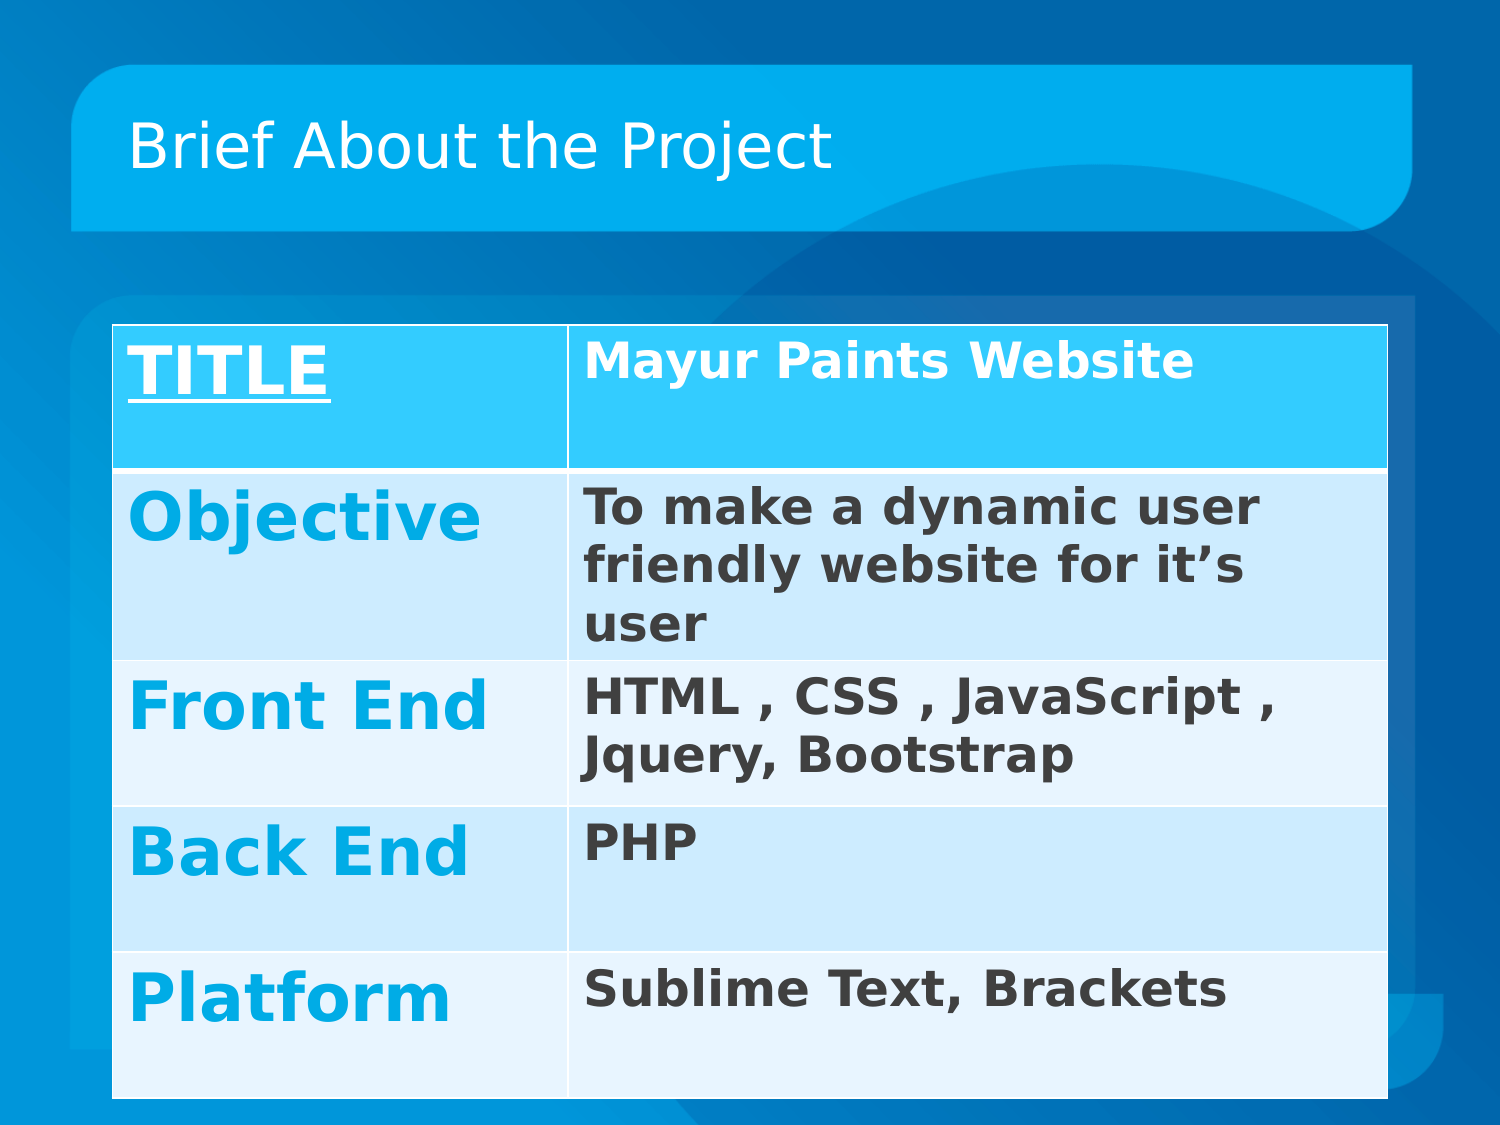

# Brief About the Project
| TITLE | Mayur Paints Website |
| --- | --- |
| Objective | To make a dynamic user friendly website for it’s user |
| Front End | HTML , CSS , JavaScript , Jquery, Bootstrap |
| Back End | PHP |
| Platform | Sublime Text, Brackets |